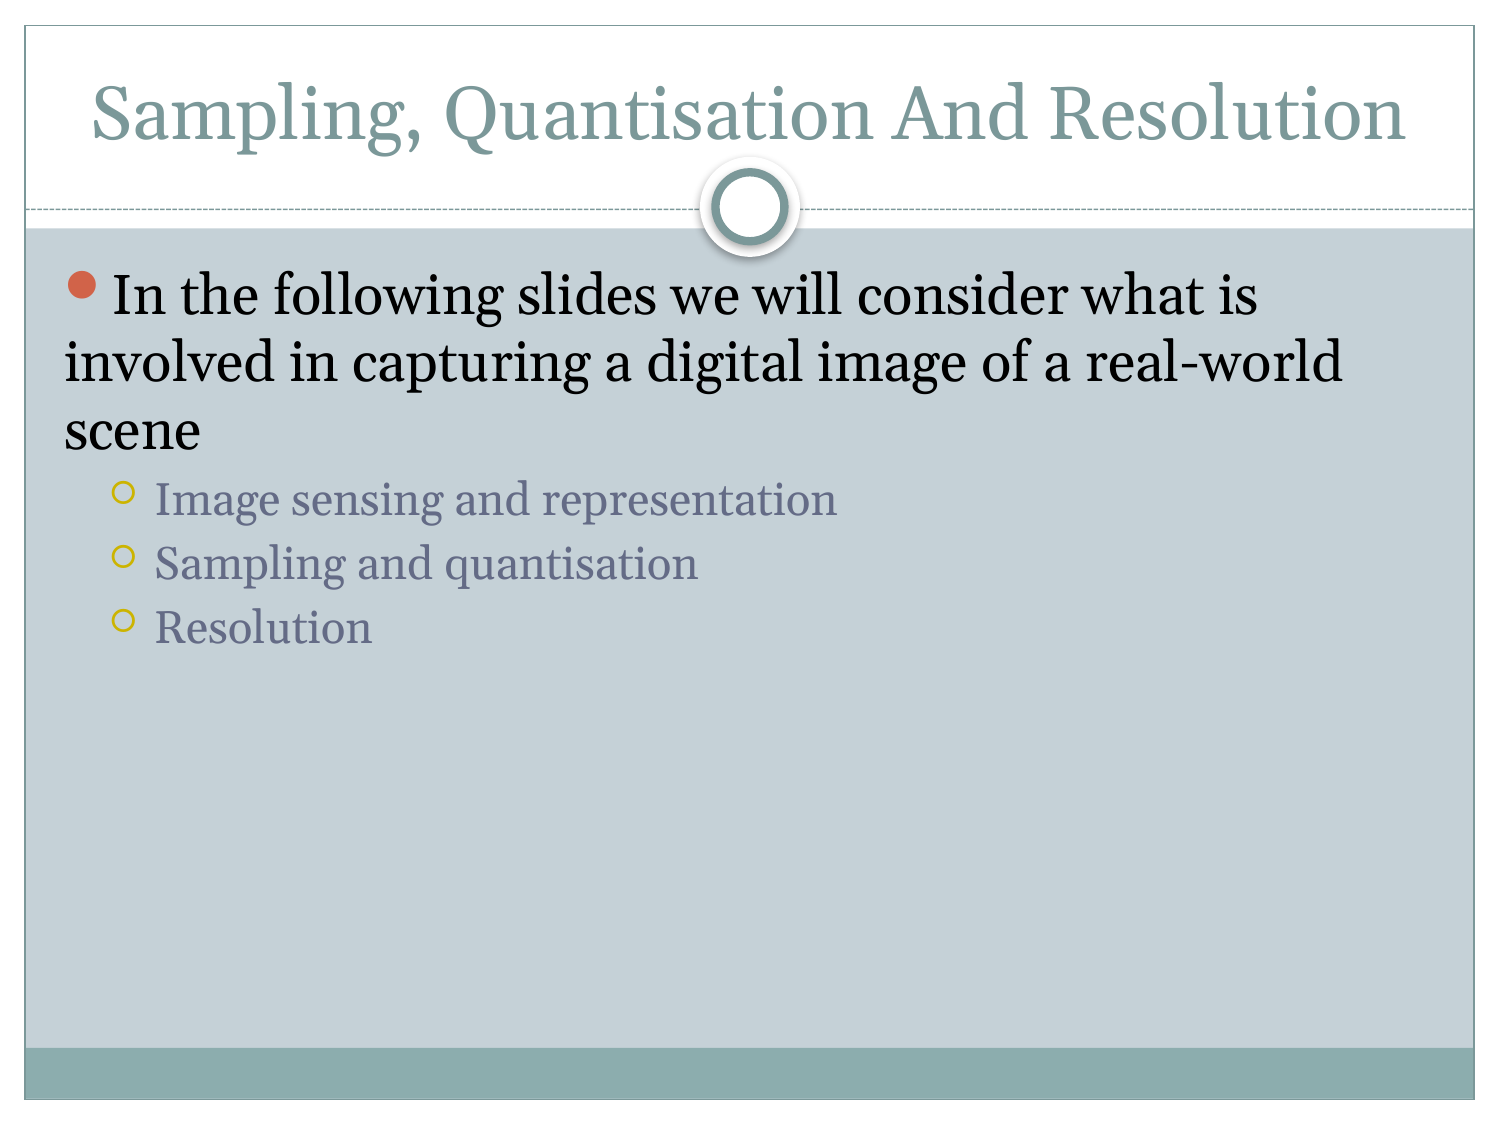

# Sampling, Quantisation And Resolution
In the following slides we will consider what is involved in capturing a digital image of a real-world scene
Image sensing and representation
Sampling and quantisation
Resolution